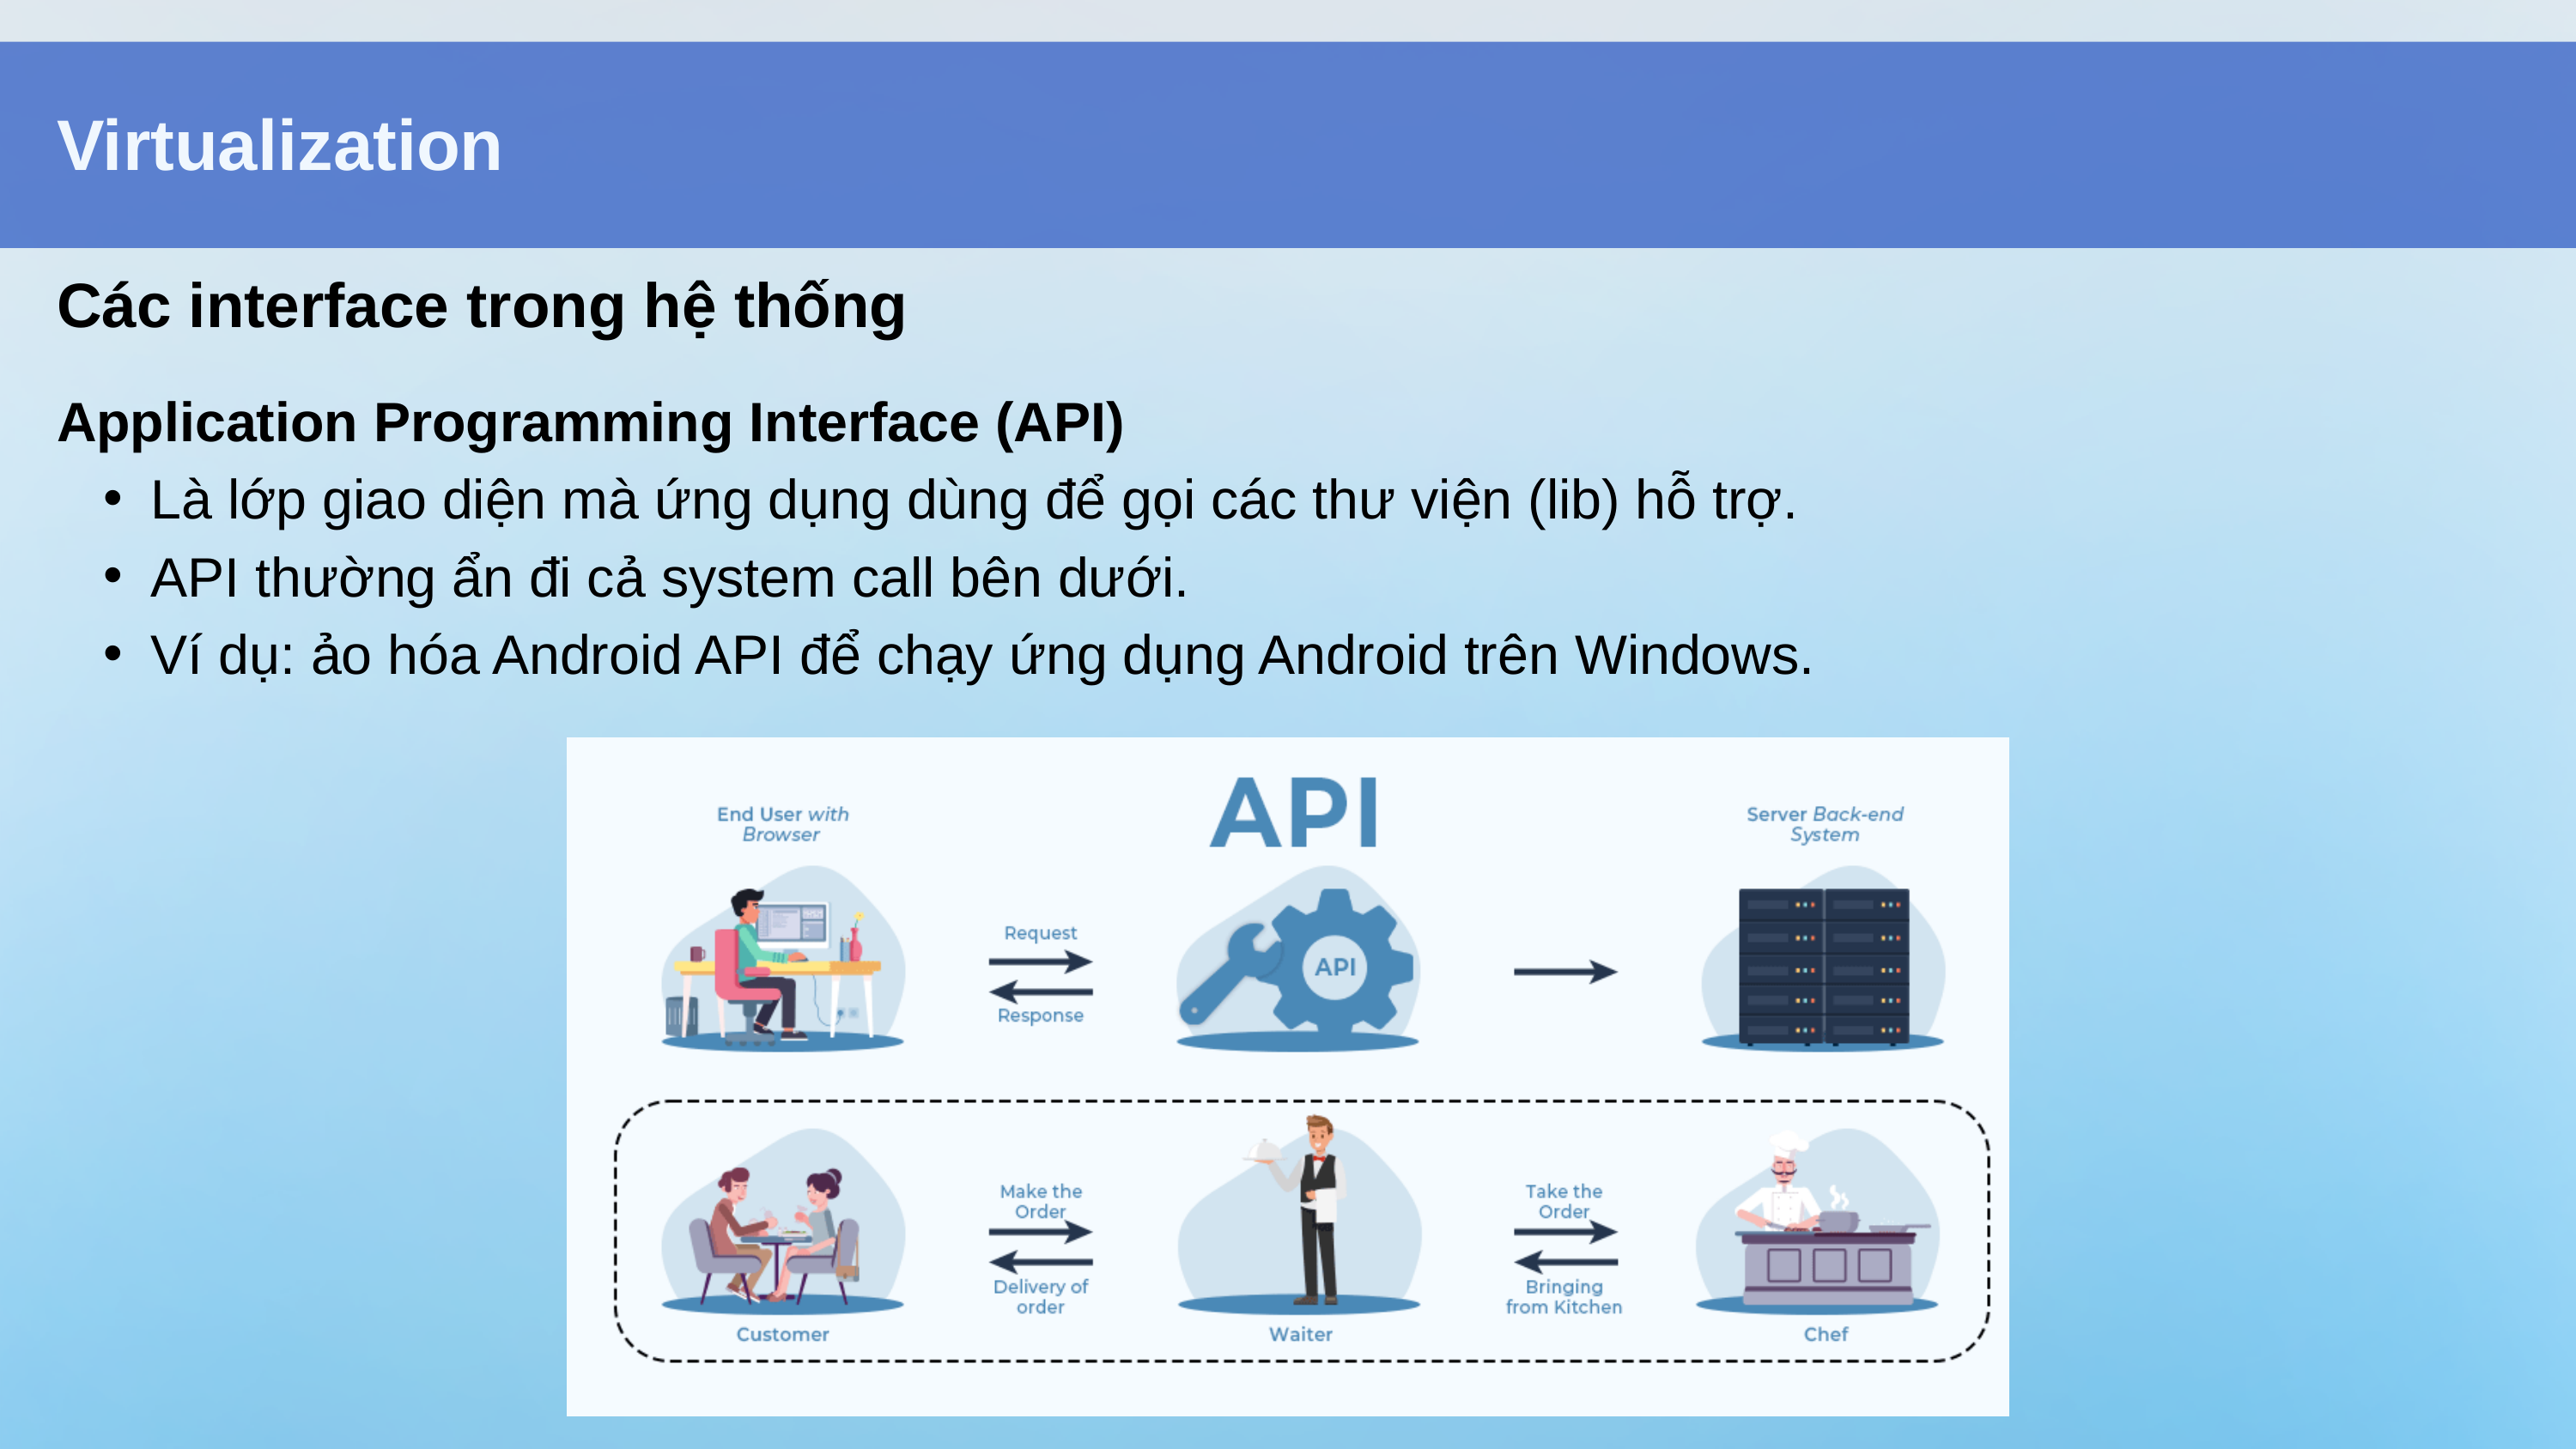

Virtualization
Các interface trong hệ thống
Application Programming Interface (API)
Là lớp giao diện mà ứng dụng dùng để gọi các thư viện (lib) hỗ trợ.
API thường ẩn đi cả system call bên dưới.
Ví dụ: ảo hóa Android API để chạy ứng dụng Android trên Windows.